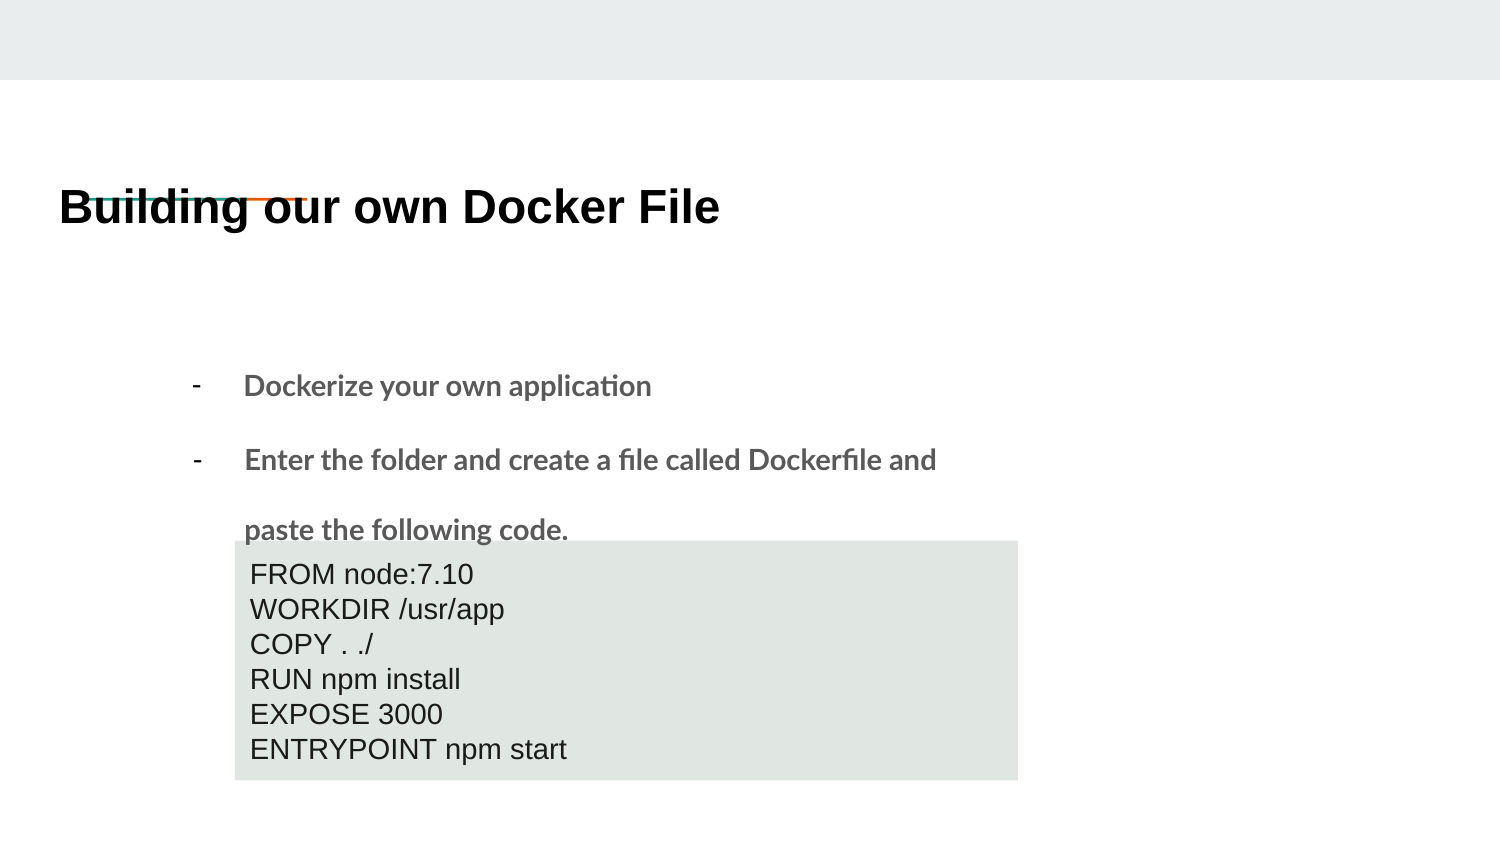

# Building our own Docker File

Dockerize your own application
Enter the folder and create a file called Dockerfile and paste the following code.
FROM node:7.10
WORKDIR /usr/app
COPY . ./
RUN npm install
EXPOSE 3000
ENTRYPOINT npm start